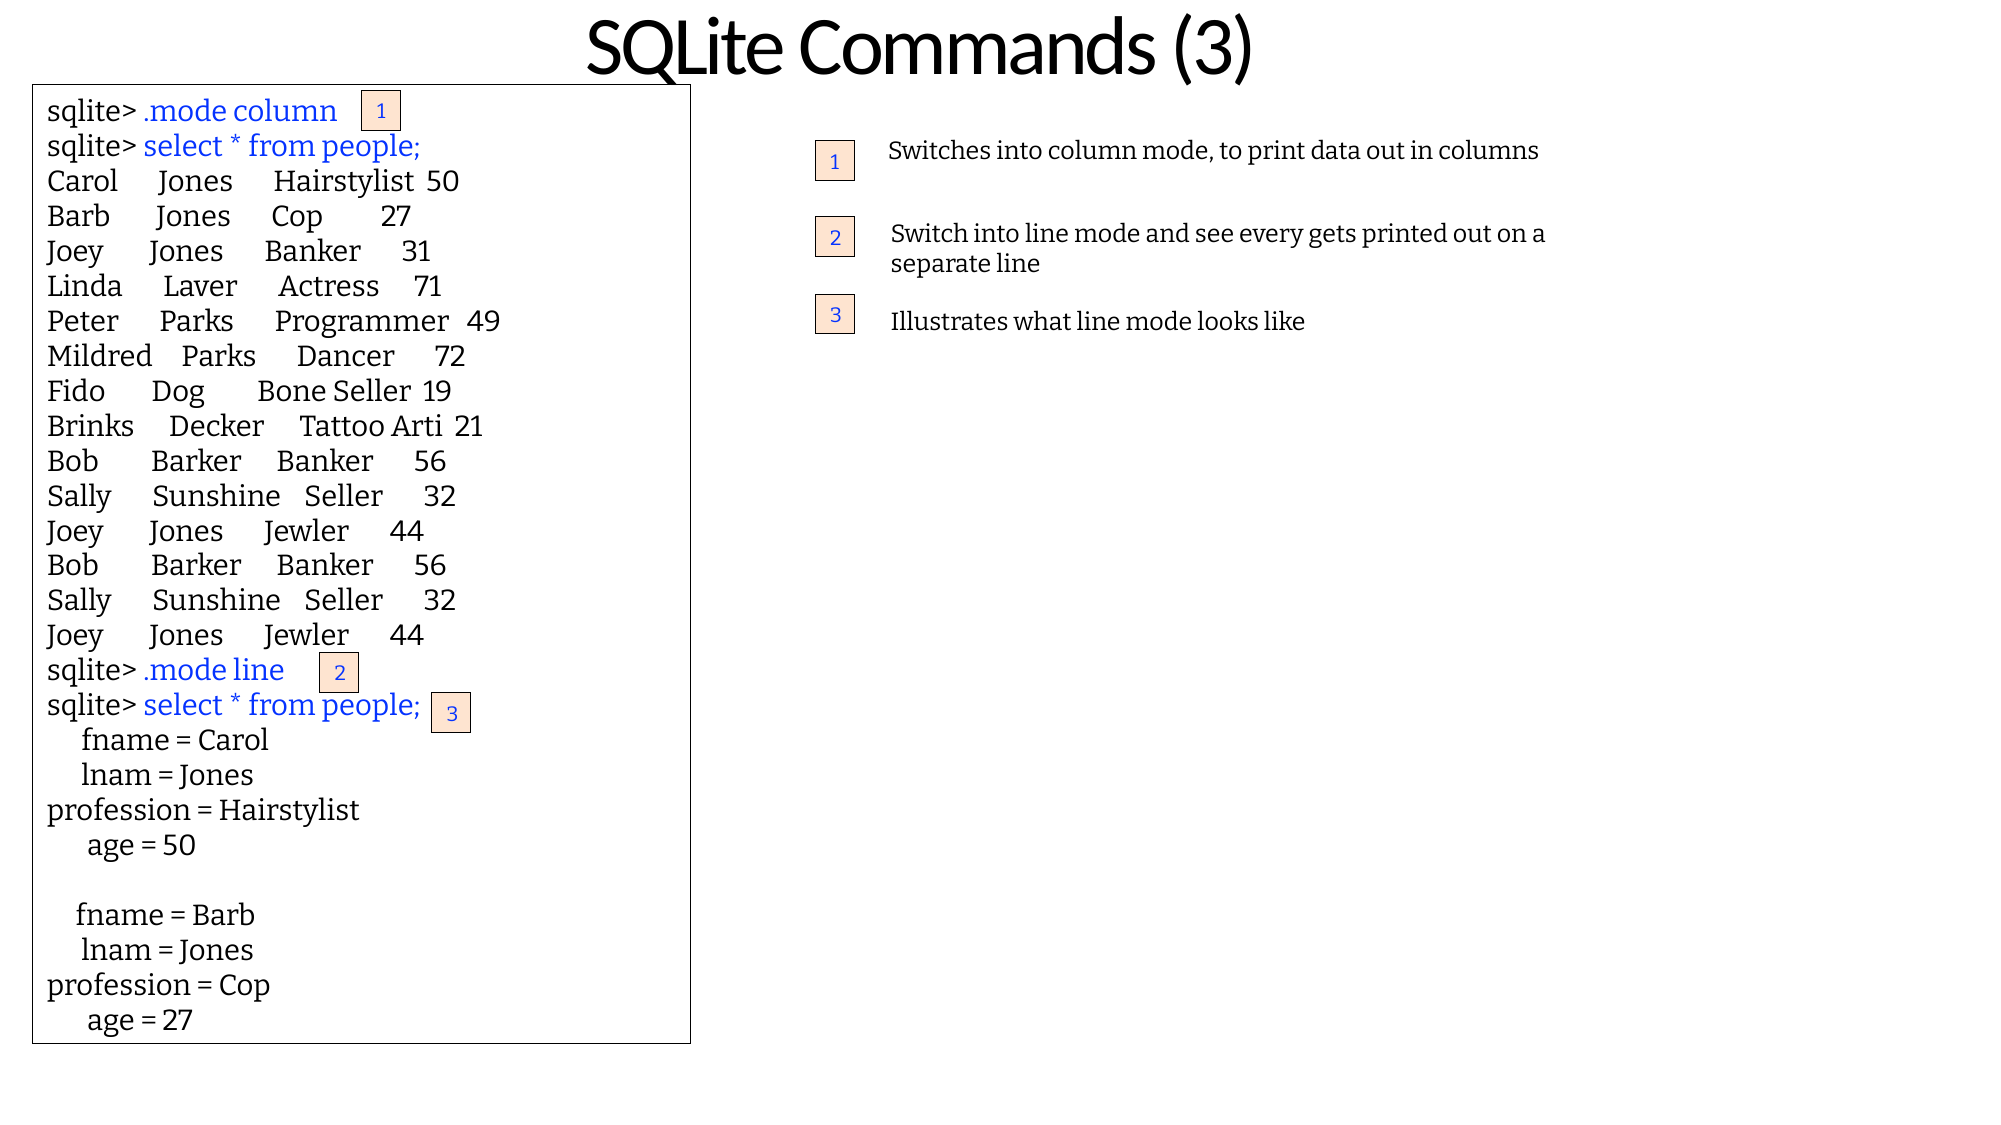

SQLite Commands (3)
sqlite> .mode column
sqlite> select * from people;
Carol       Jones       Hairstylist  50
Barb        Jones       Cop          27
Joey        Jones       Banker       31
Linda       Laver       Actress      71
Peter       Parks       Programmer   49
Mildred     Parks       Dancer       72
Fido        Dog         Bone Seller  19
Brinks      Decker      Tattoo Arti  21
Bob         Barker      Banker       56
Sally       Sunshine    Seller       32
Joey        Jones       Jewler       44
Bob         Barker      Banker       56
Sally       Sunshine    Seller       32
Joey        Jones       Jewler       44
sqlite> .mode line
sqlite> select * from people;
      fname = Carol
      lnam = Jones
profession = Hairstylist
       age = 50

     fname = Barb
      lnam = Jones
profession = Cop
       age = 27
1
Switches into column mode, to print data out in columns
1
Switch into line mode and see every gets printed out on a separate line
2
3
Illustrates what line mode looks like
2
3